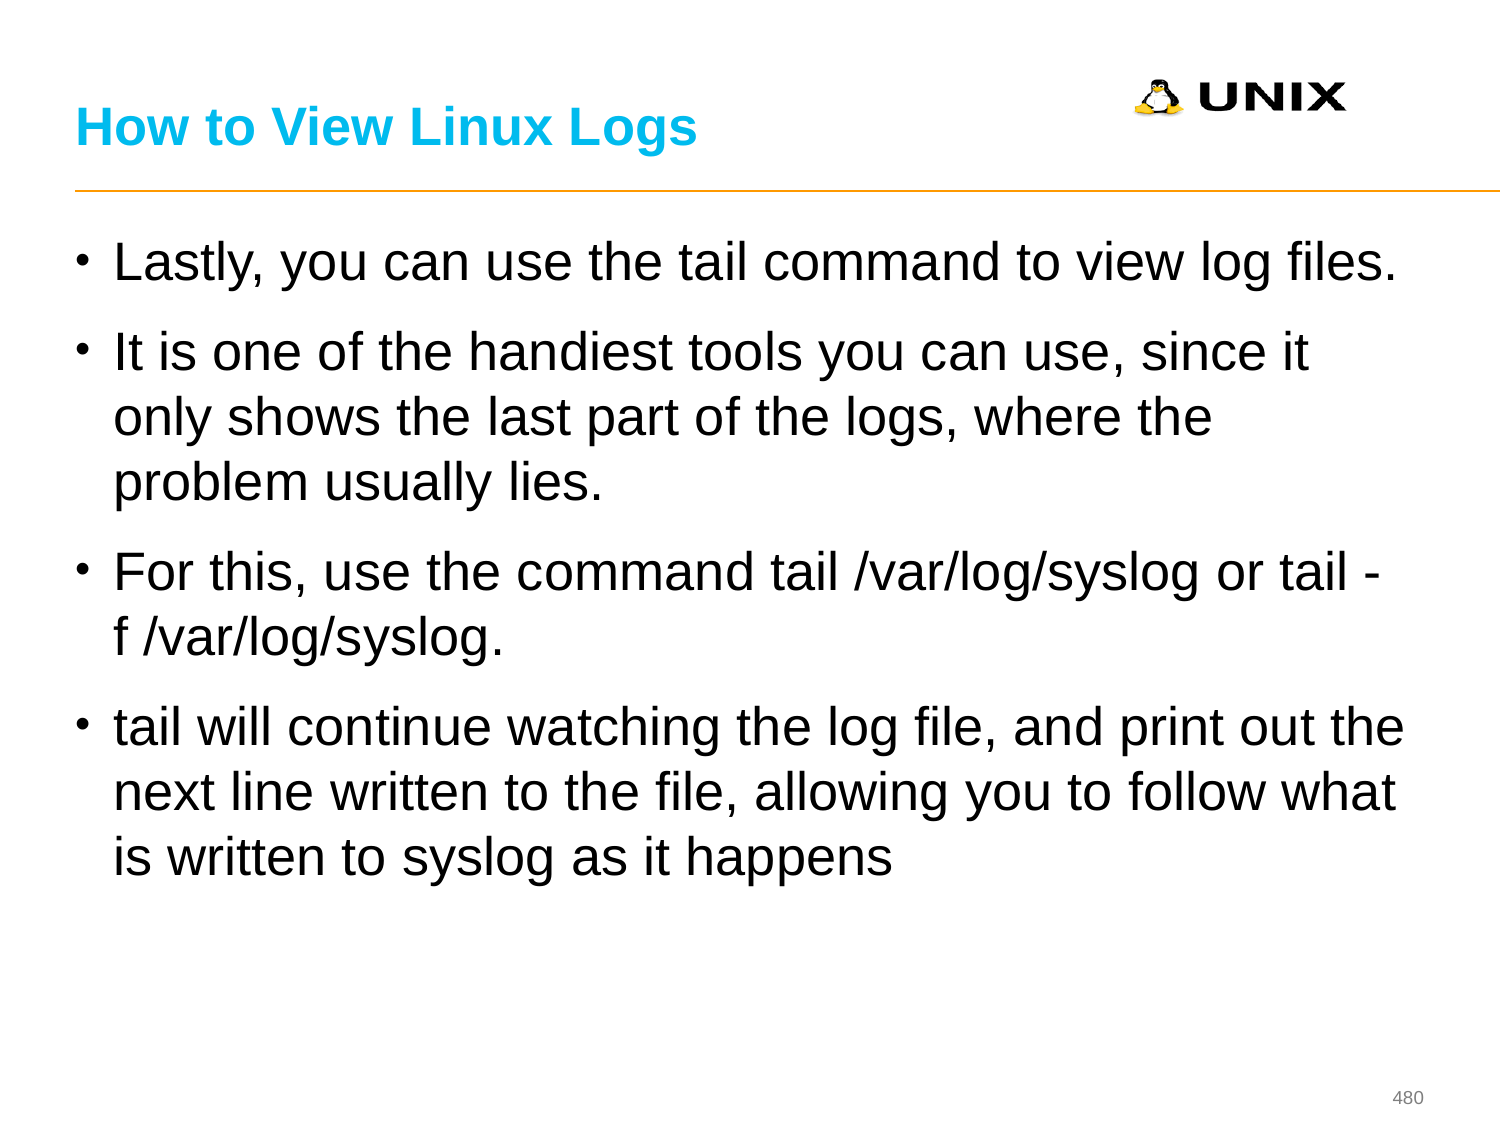

# How to View Linux Logs
Lastly, you can use the tail command to view log files.
It is one of the handiest tools you can use, since it only shows the last part of the logs, where the problem usually lies.
For this, use the command tail /var/log/syslog or tail -f /var/log/syslog.
tail will continue watching the log file, and print out the next line written to the file, allowing you to follow what is written to syslog as it happens